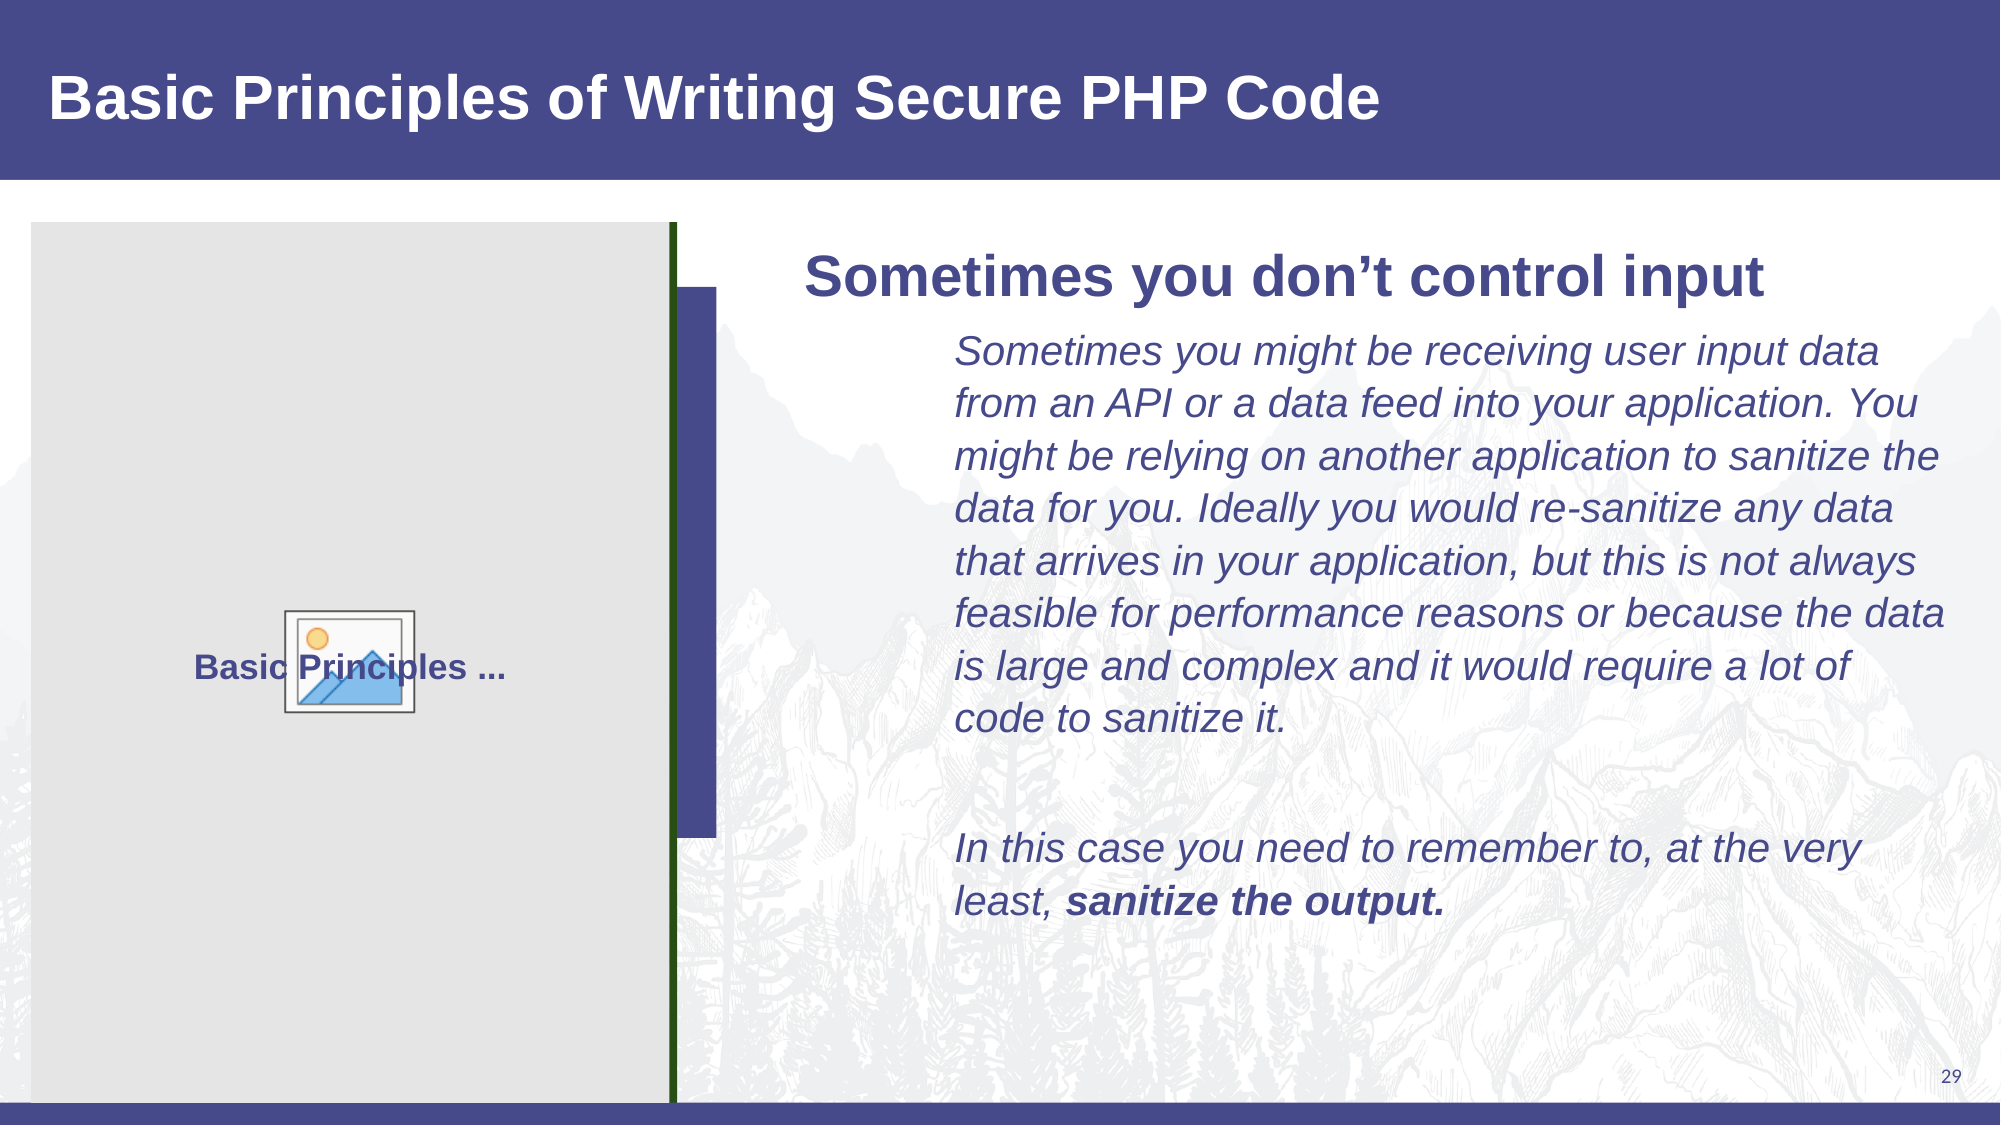

# Basic Principles of Writing Secure PHP Code
Sometimes you don’t control input
Sometimes you might be receiving user input data from an API or a data feed into your application. You might be relying on another application to sanitize the data for you. Ideally you would re-sanitize any data that arrives in your application, but this is not always feasible for performance reasons or because the data is large and complex and it would require a lot of code to sanitize it.

In this case you need to remember to, at the very least, sanitize the output.
Basic Principles ...
29